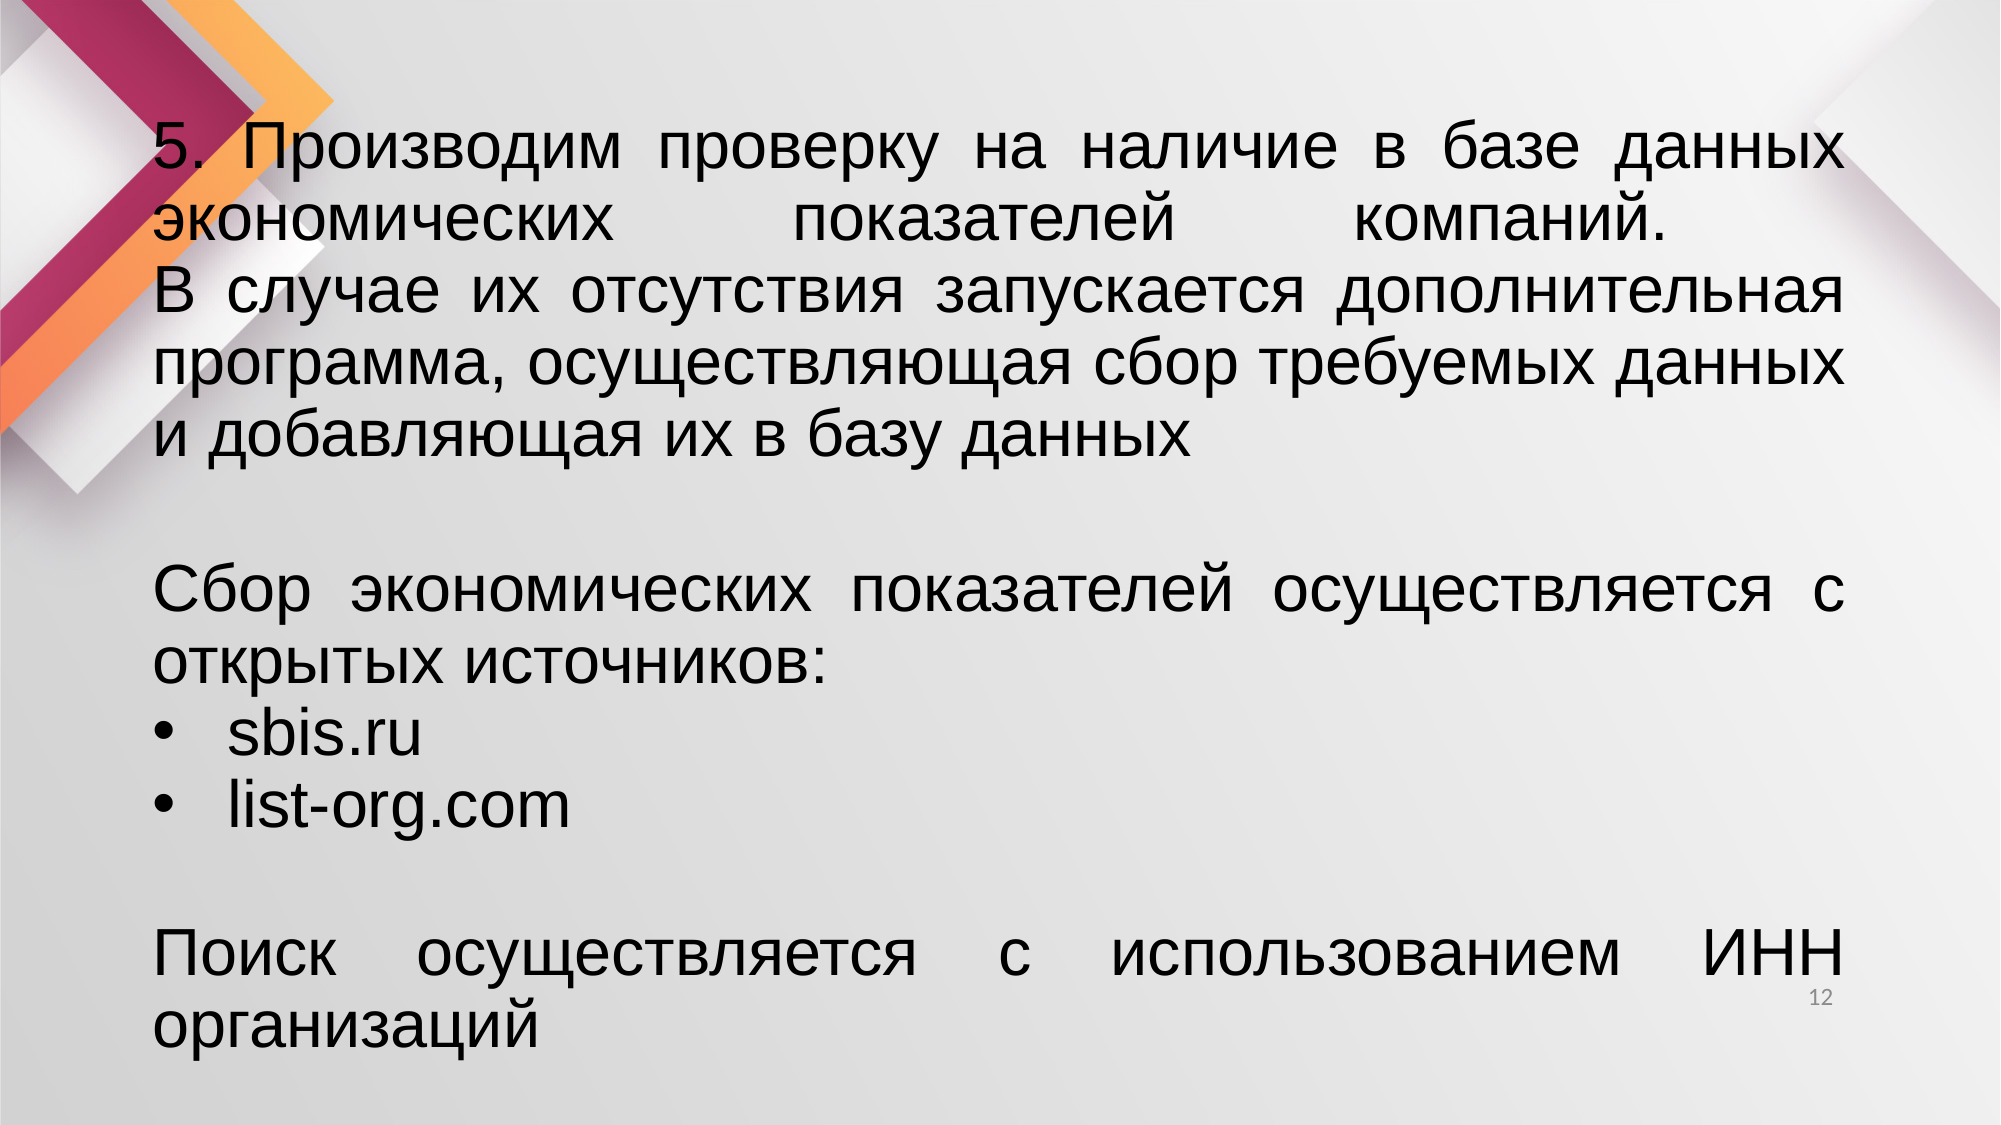

# 5. Производим проверку на наличие в базе данных экономических показателей компаний. В случае их отсутствия запускается дополнительная программа, осуществляющая сбор требуемых данных и добавляющая их в базу данных
Сбор экономических показателей осуществляется с открытых источников:
sbis.ru
list-org.com
Поиск осуществляется с использованием ИНН организаций
12